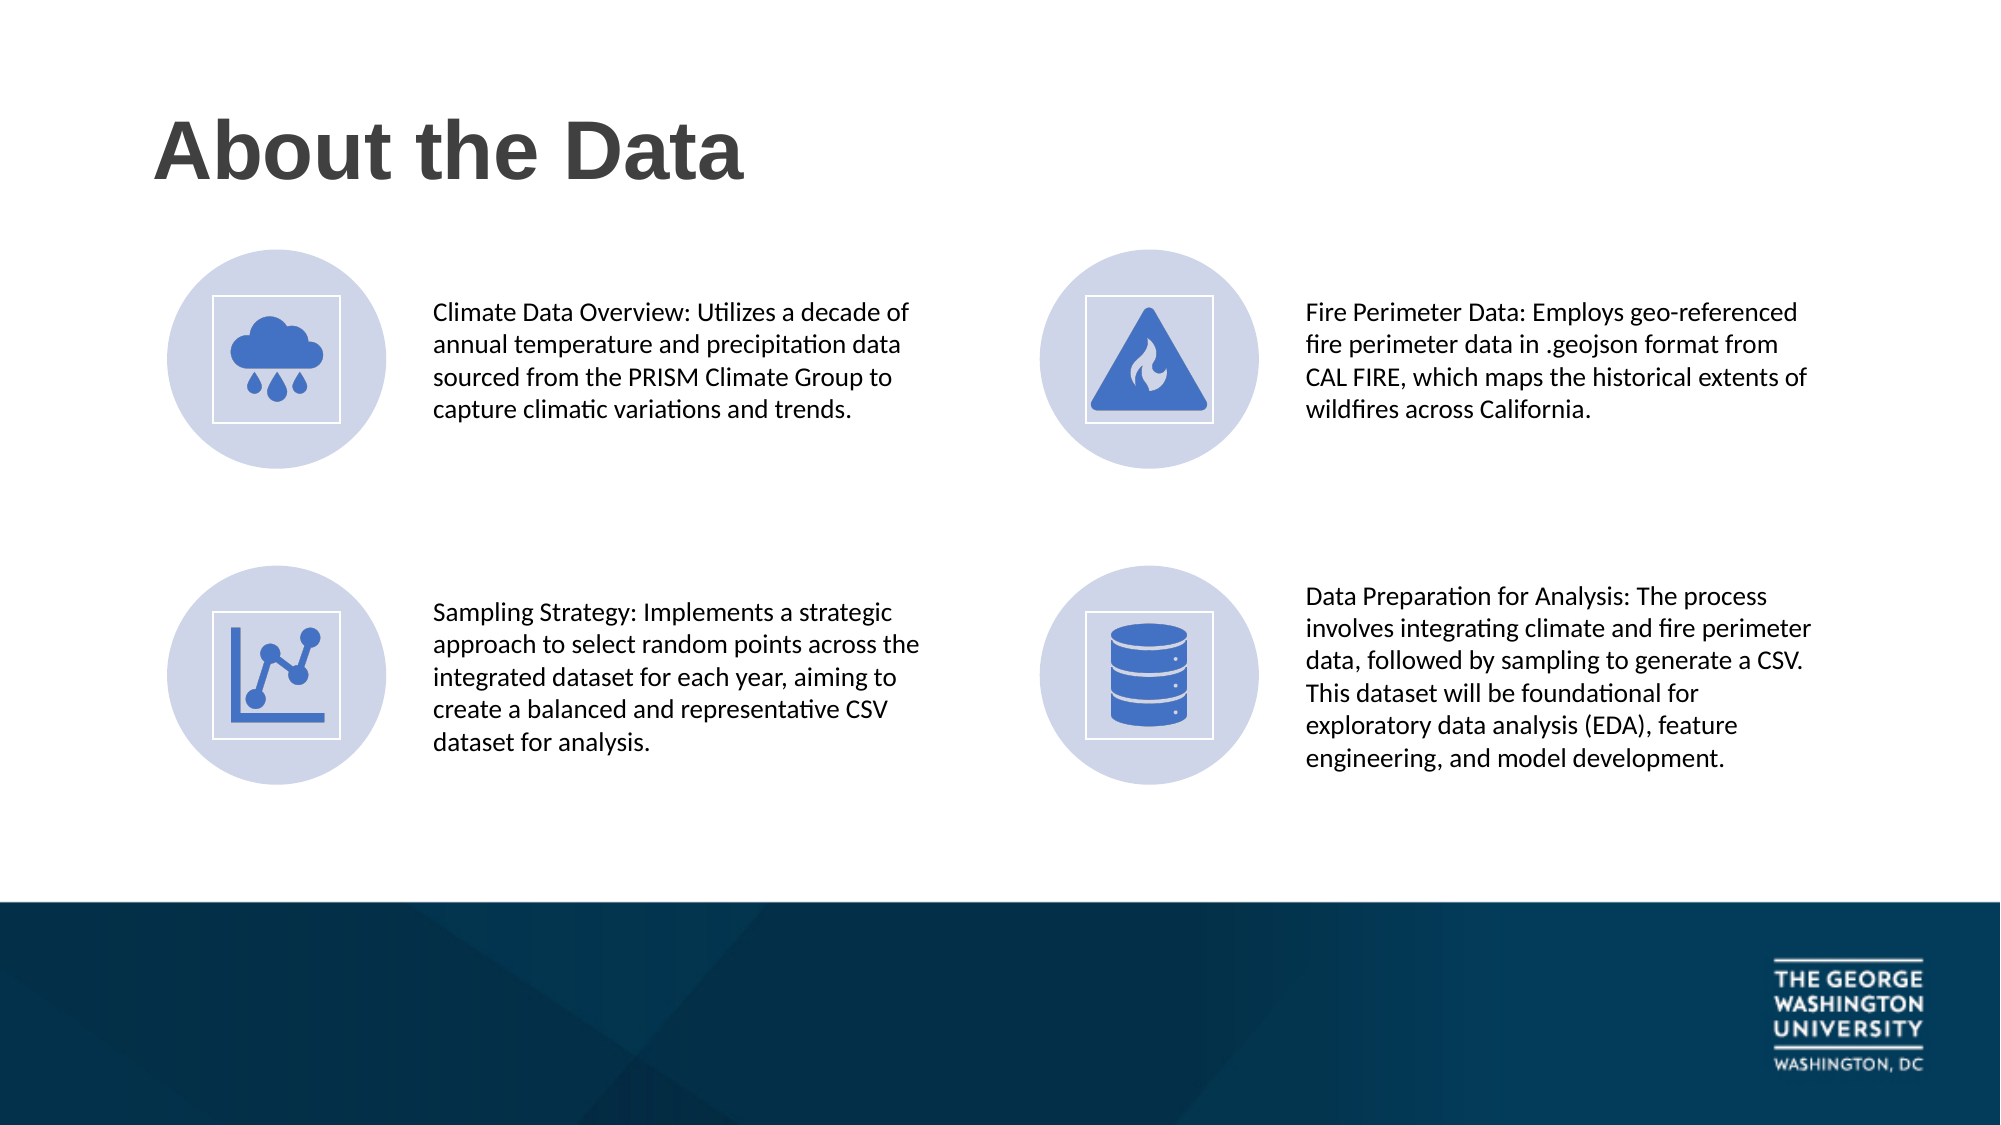

# About the Data
Climate Data Overview: Utilizes a decade of annual temperature and precipitation data sourced from the PRISM Climate Group to capture climatic variations and trends.
Fire Perimeter Data: Employs geo-referenced fire perimeter data in .geojson format from CAL FIRE, which maps the historical extents of wildfires across California.
Sampling Strategy: Implements a strategic approach to select random points across the integrated dataset for each year, aiming to create a balanced and representative CSV dataset for analysis.
Data Preparation for Analysis: The process involves integrating climate and fire perimeter data, followed by sampling to generate a CSV. This dataset will be foundational for exploratory data analysis (EDA), feature engineering, and model development.